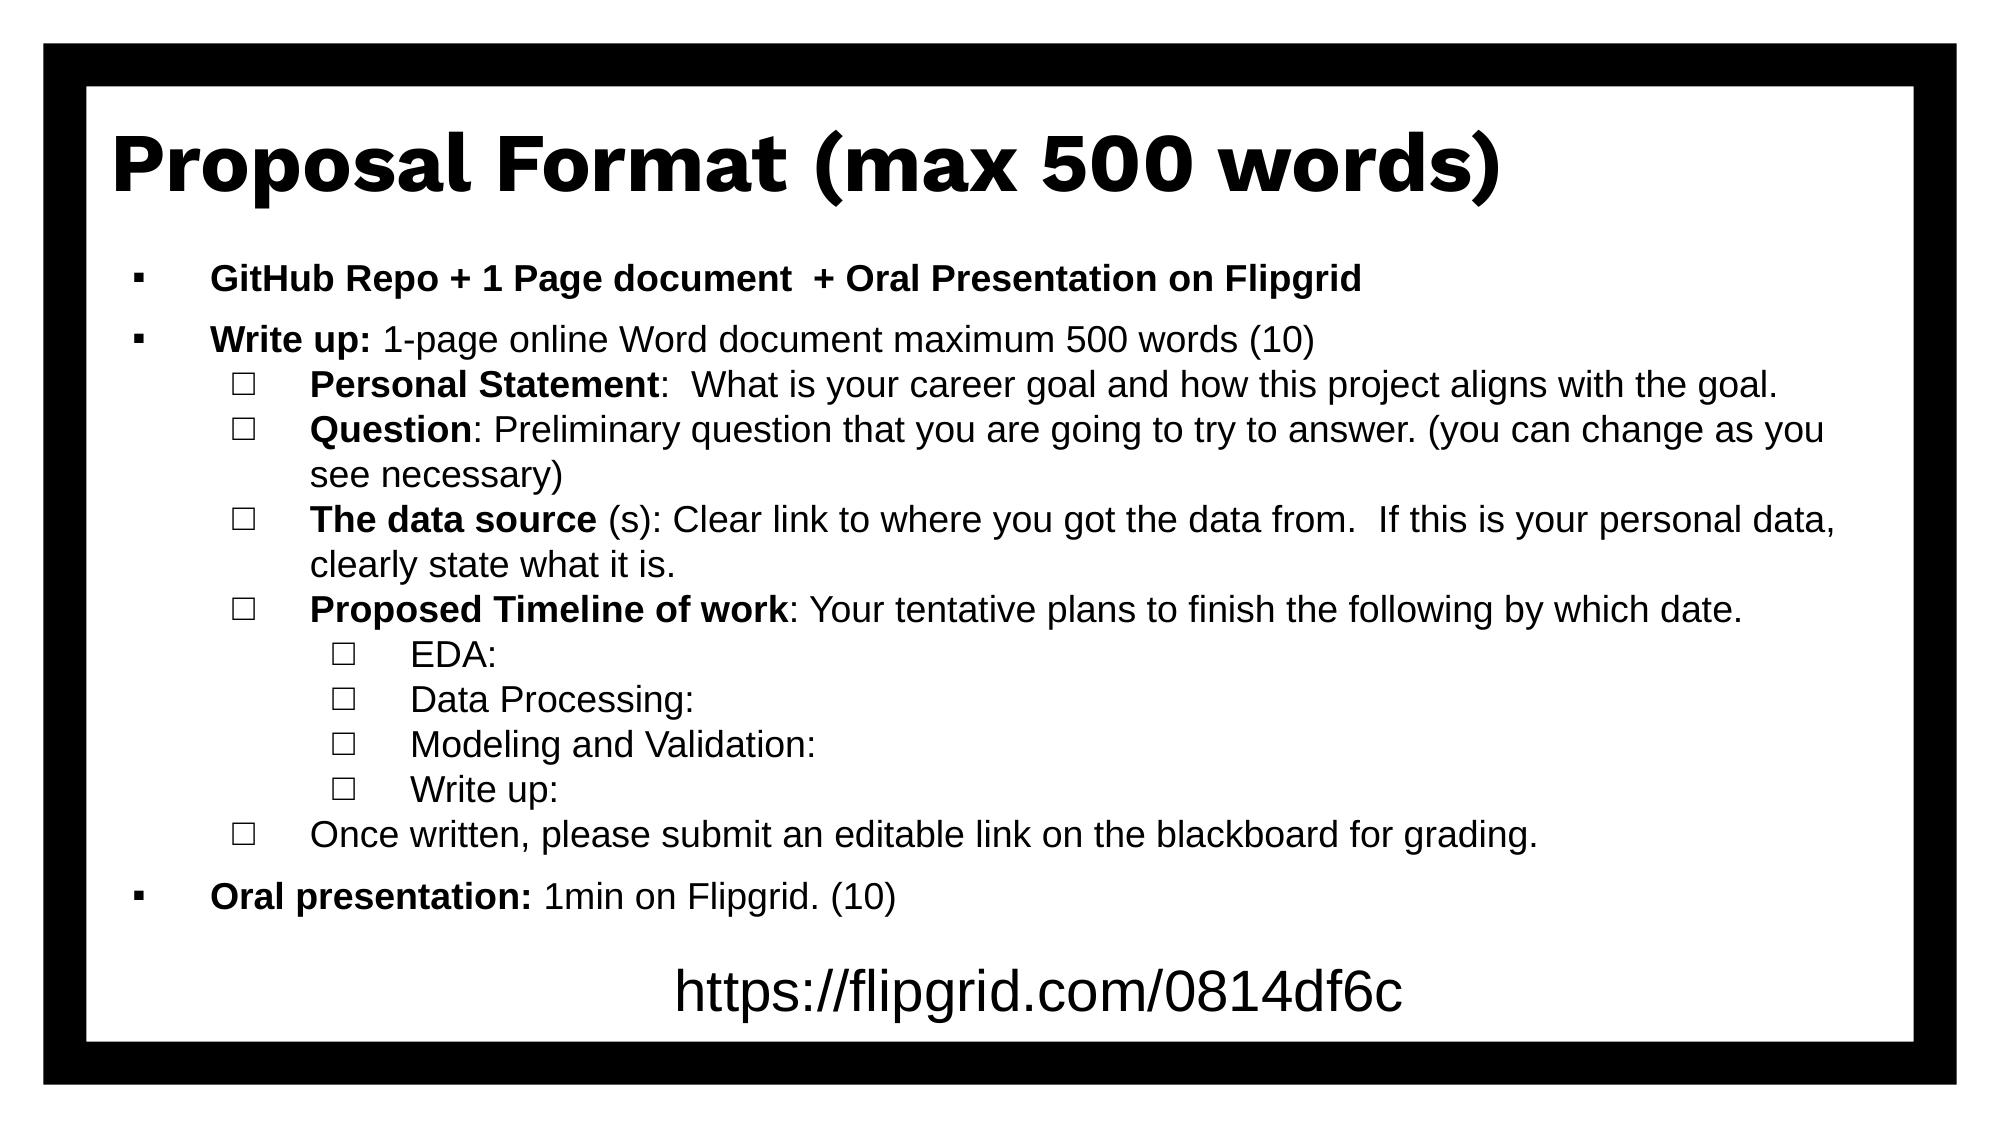

# Proposal Format (max 500 words)
GitHub Repo + 1 Page document  + Oral Presentation on Flipgrid
Write up: 1-page online Word document maximum 500 words (10)
Personal Statement:  What is your career goal and how this project aligns with the goal.
Question: Preliminary question that you are going to try to answer. (you can change as you see necessary)
The data source (s): Clear link to where you got the data from.  If this is your personal data, clearly state what it is.
Proposed Timeline of work: Your tentative plans to finish the following by which date.
EDA:
Data Processing:
Modeling and Validation:
Write up:
Once written, please submit an editable link on the blackboard for grading.
Oral presentation: 1min on Flipgrid. (10)

https://flipgrid.com/0814df6c